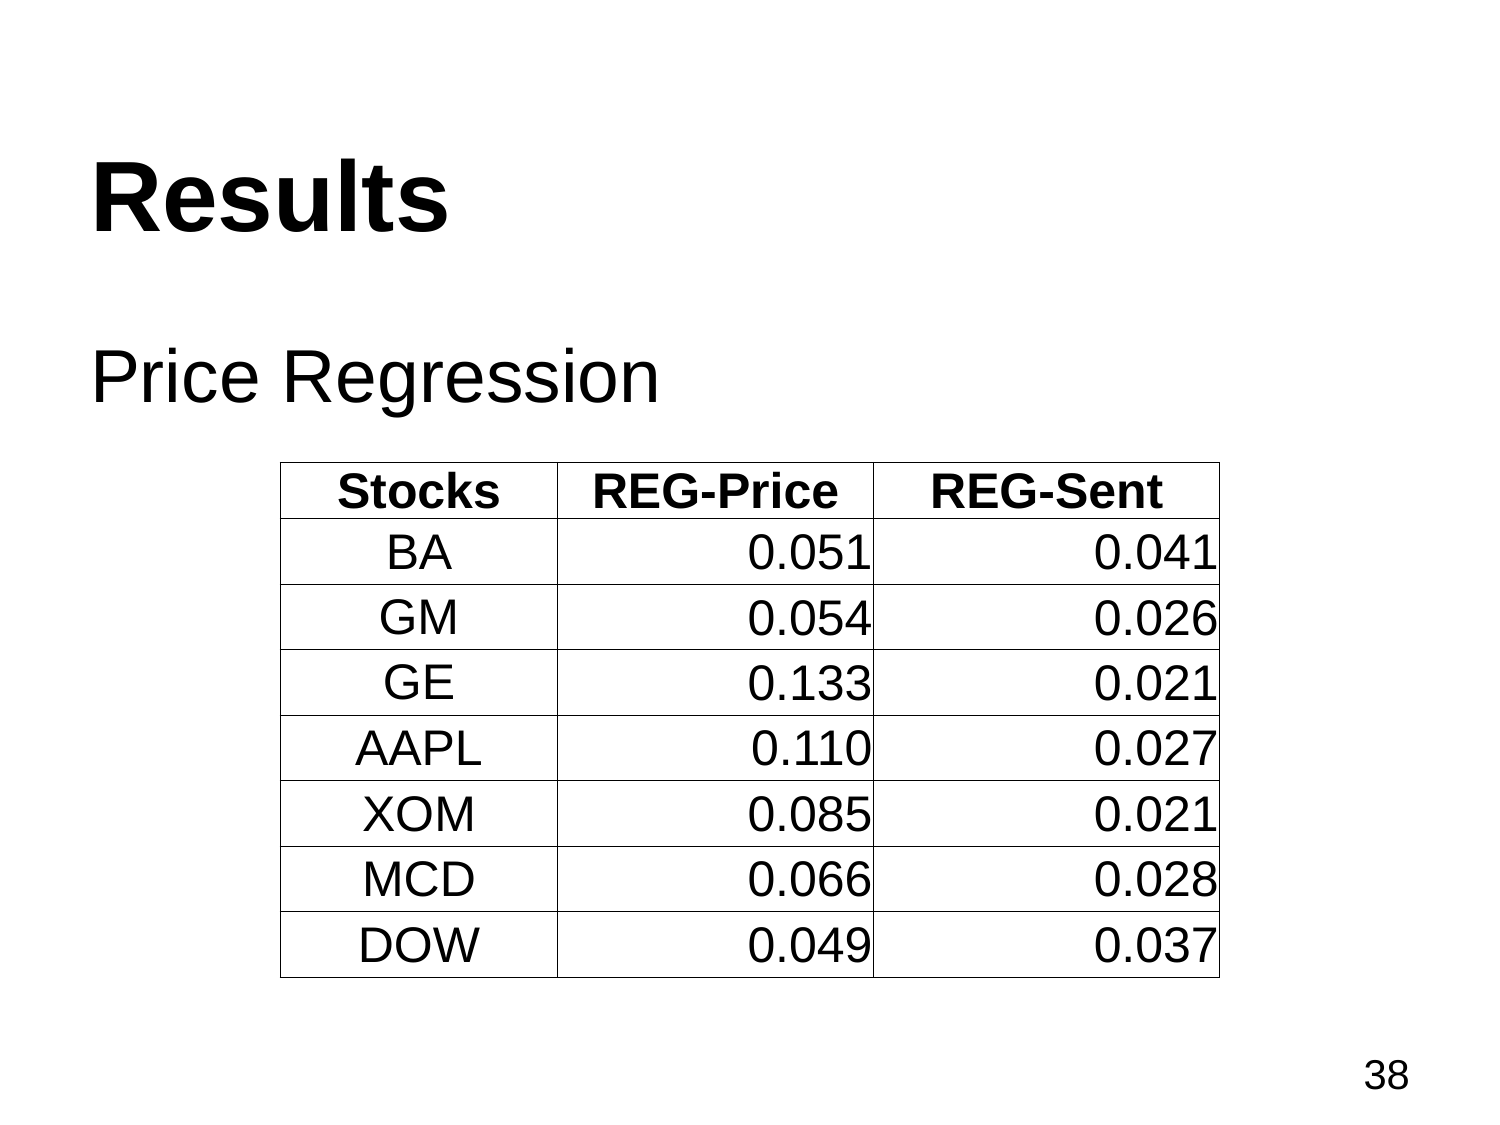

# Results
Price Regression
| Stocks | REG-Price | REG-Sent |
| --- | --- | --- |
| BA | 0.051 | 0.041 |
| GM | 0.054 | 0.026 |
| GE | 0.133 | 0.021 |
| AAPL | 0.110 | 0.027 |
| XOM | 0.085 | 0.021 |
| MCD | 0.066 | 0.028 |
| DOW | 0.049 | 0.037 |
38